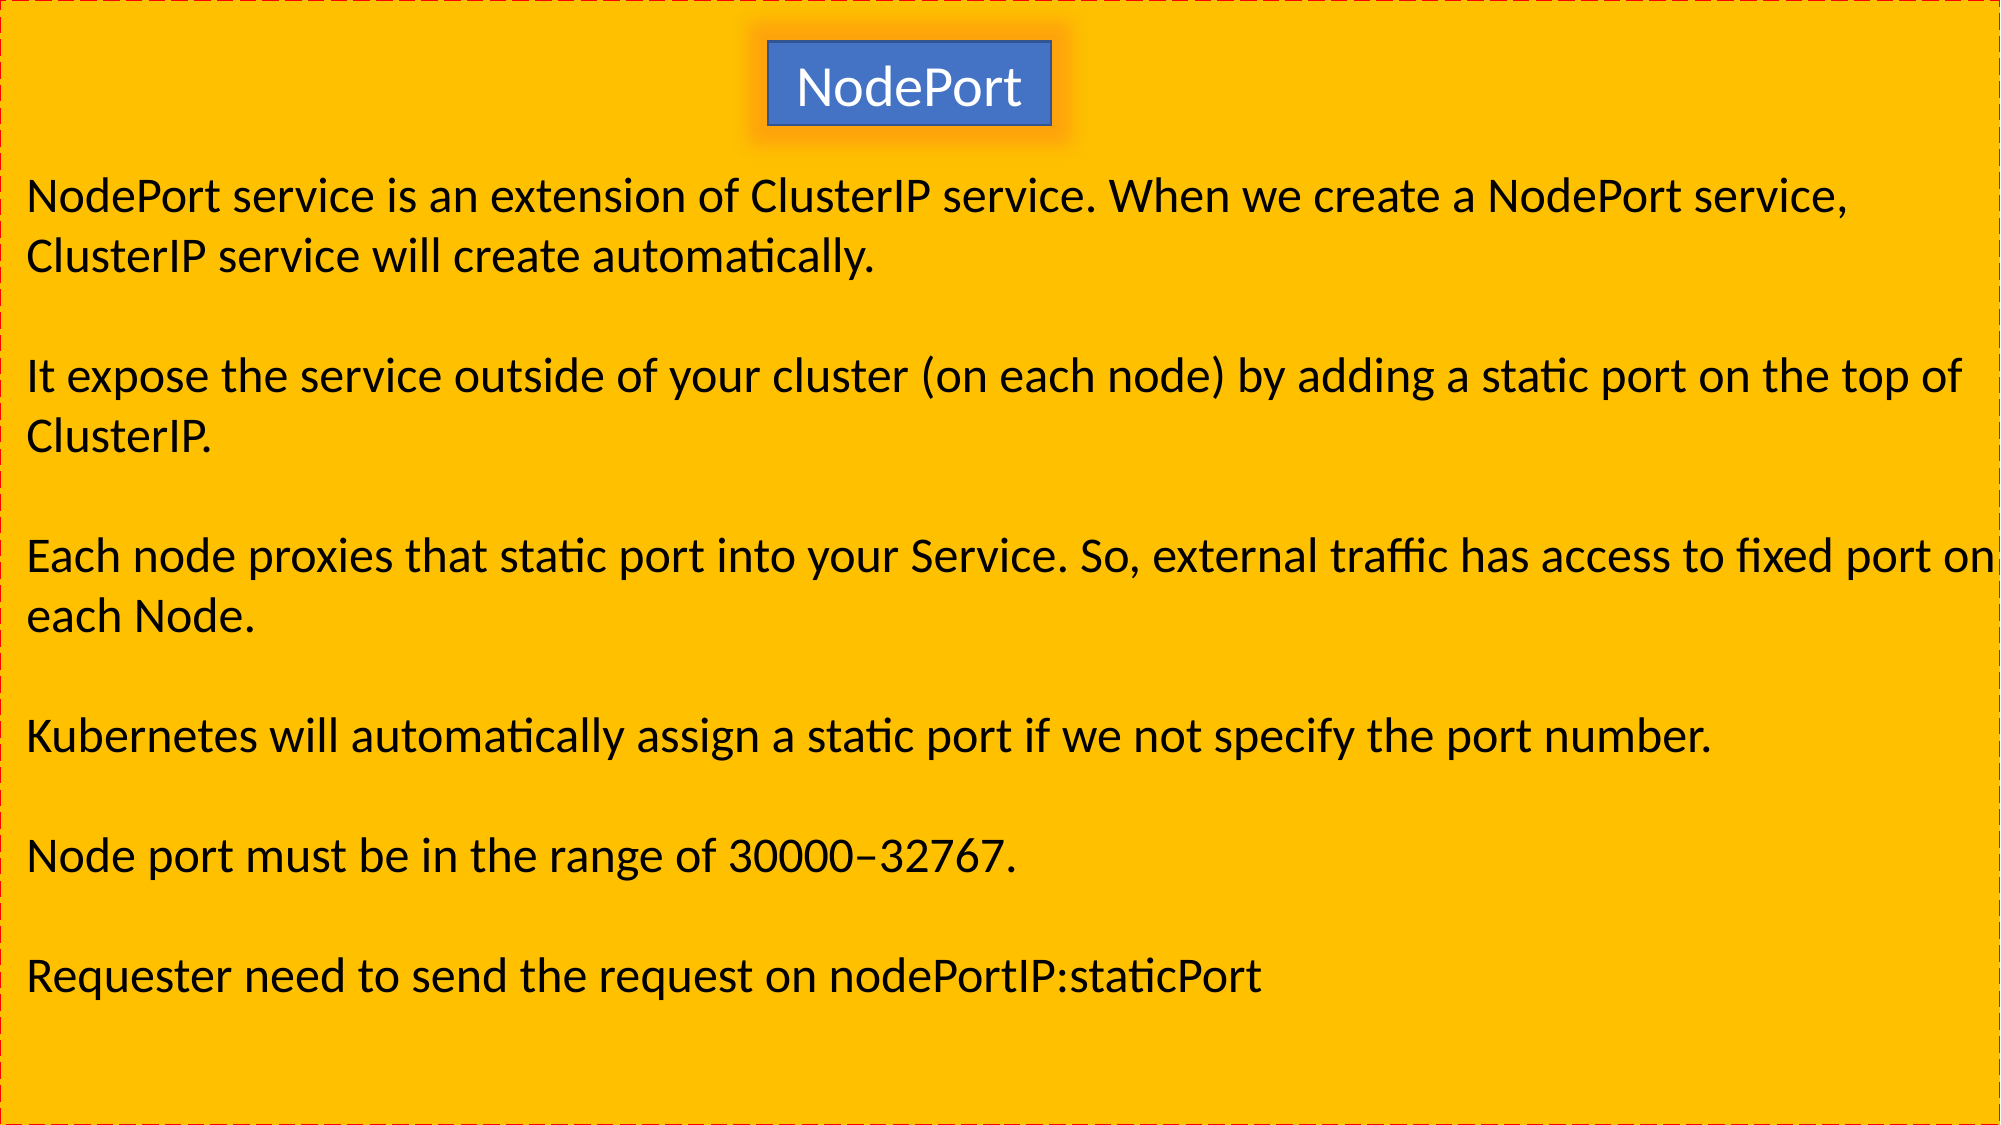

NodePort
NodePort service is an extension of ClusterIP service. When we create a NodePort service, ClusterIP service will create automatically.

It expose the service outside of your cluster (on each node) by adding a static port on the top of ClusterIP.

Each node proxies that static port into your Service. So, external traffic has access to fixed port on each Node.

Kubernetes will automatically assign a static port if we not specify the port number.

Node port must be in the range of 30000–32767.

Requester need to send the request on nodePortIP:staticPort